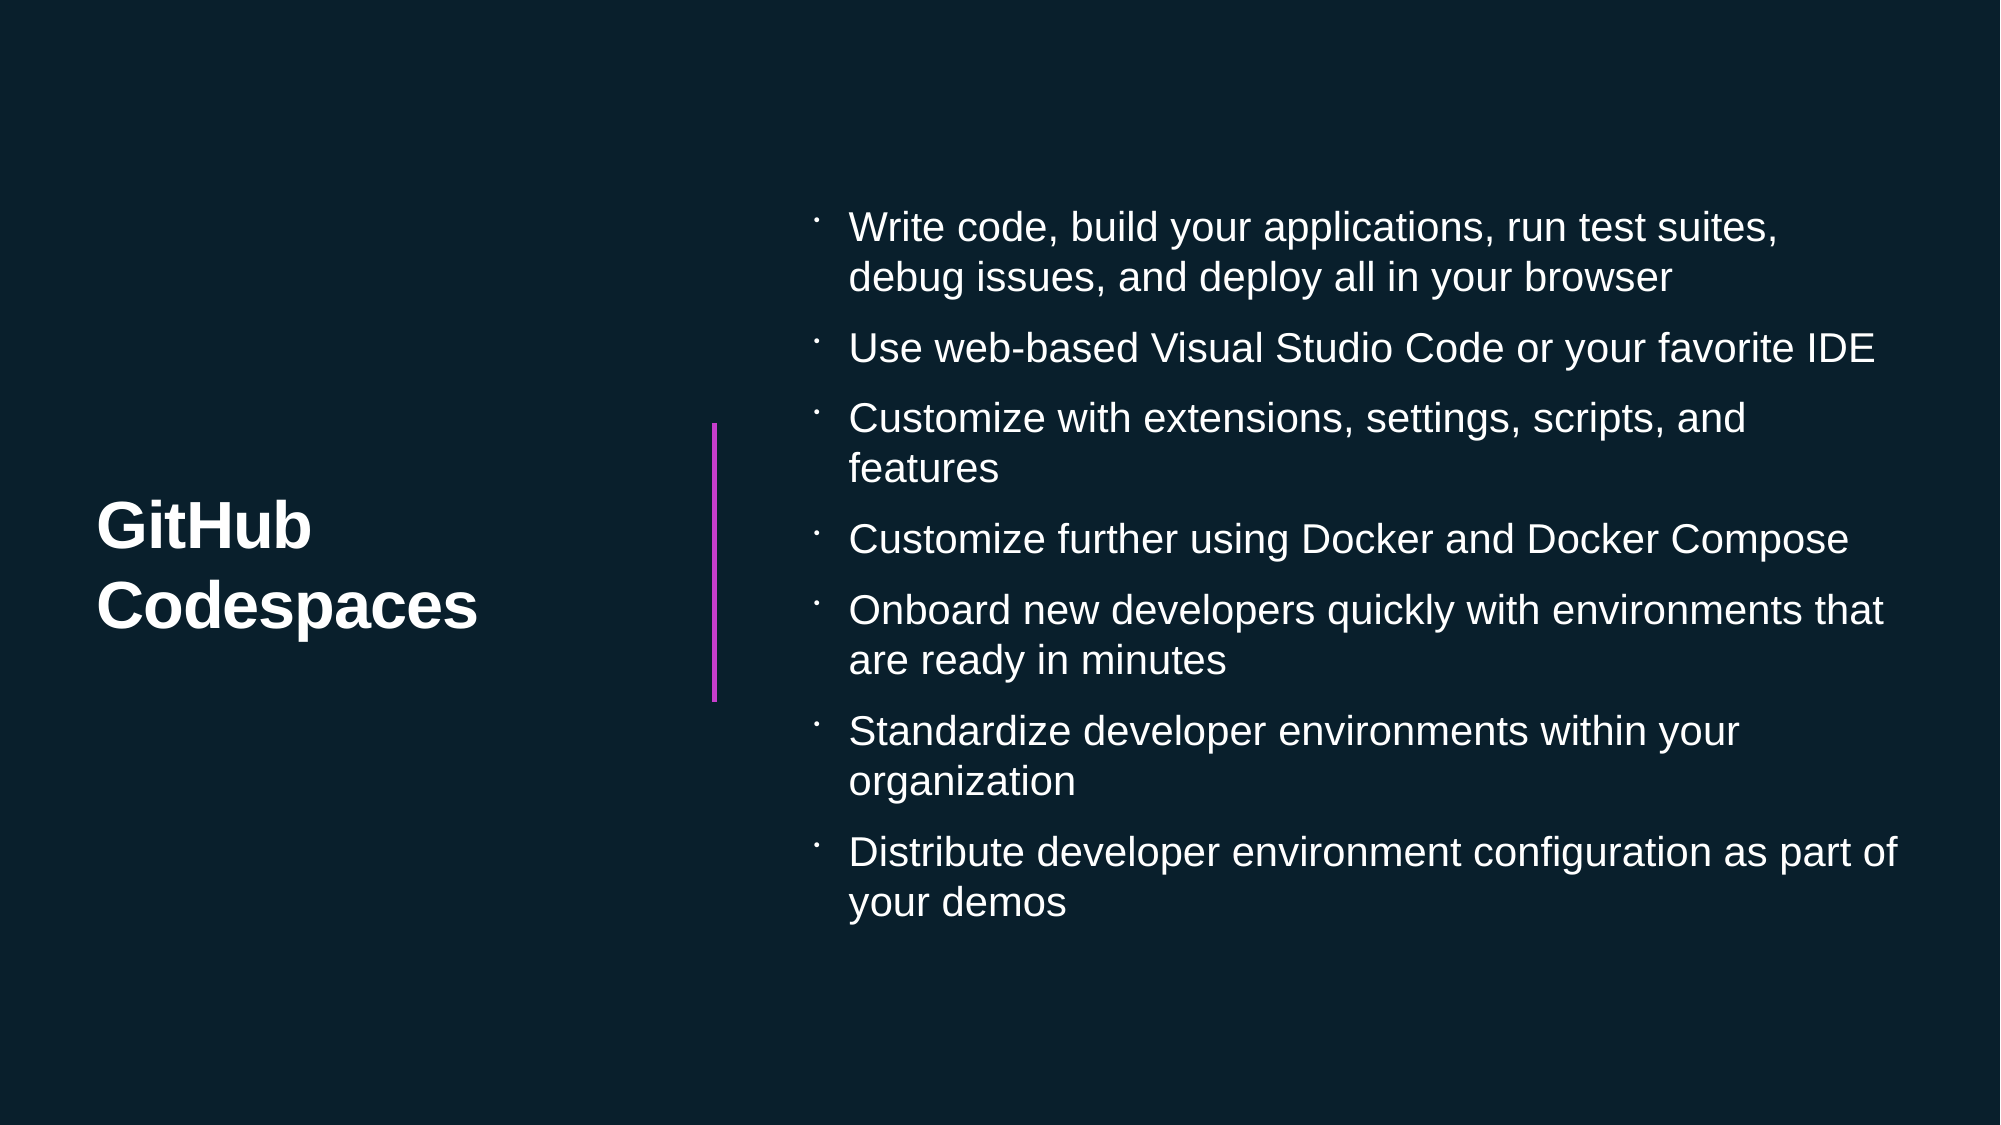

Write code, build your applications, run test suites, debug issues, and deploy all in your browser
Use web-based Visual Studio Code or your favorite IDE
Customize with extensions, settings, scripts, and features
Customize further using Docker and Docker Compose
Onboard new developers quickly with environments that are ready in minutes
Standardize developer environments within your organization
Distribute developer environment configuration as part of your demos
# GitHub Codespaces